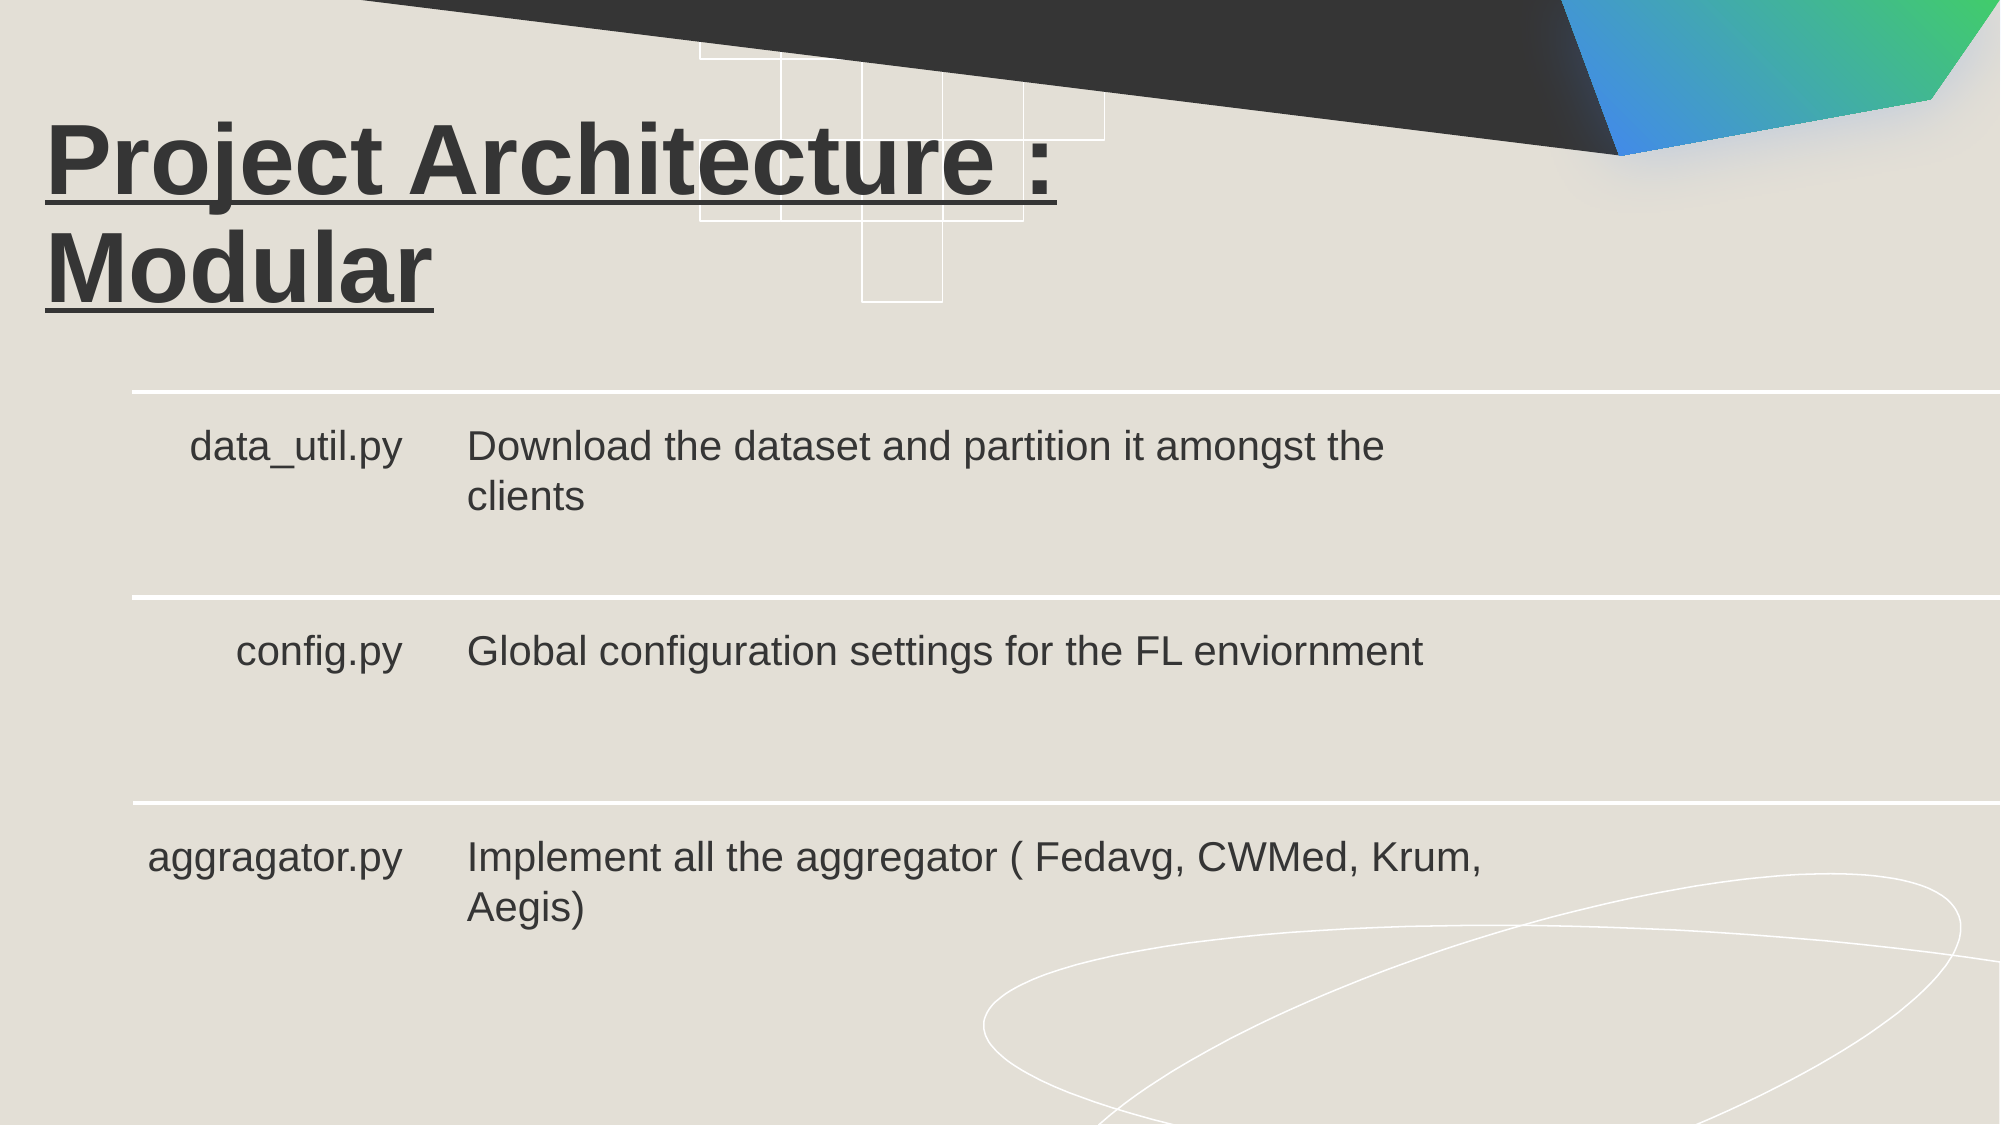

Project Architecture : Modular
data_util.py
Download the dataset and partition it amongst the clients
config.py
# Global configuration settings for the FL enviornment
aggragator.py
Implement all the aggregator ( Fedavg, CWMed, Krum, Aegis)